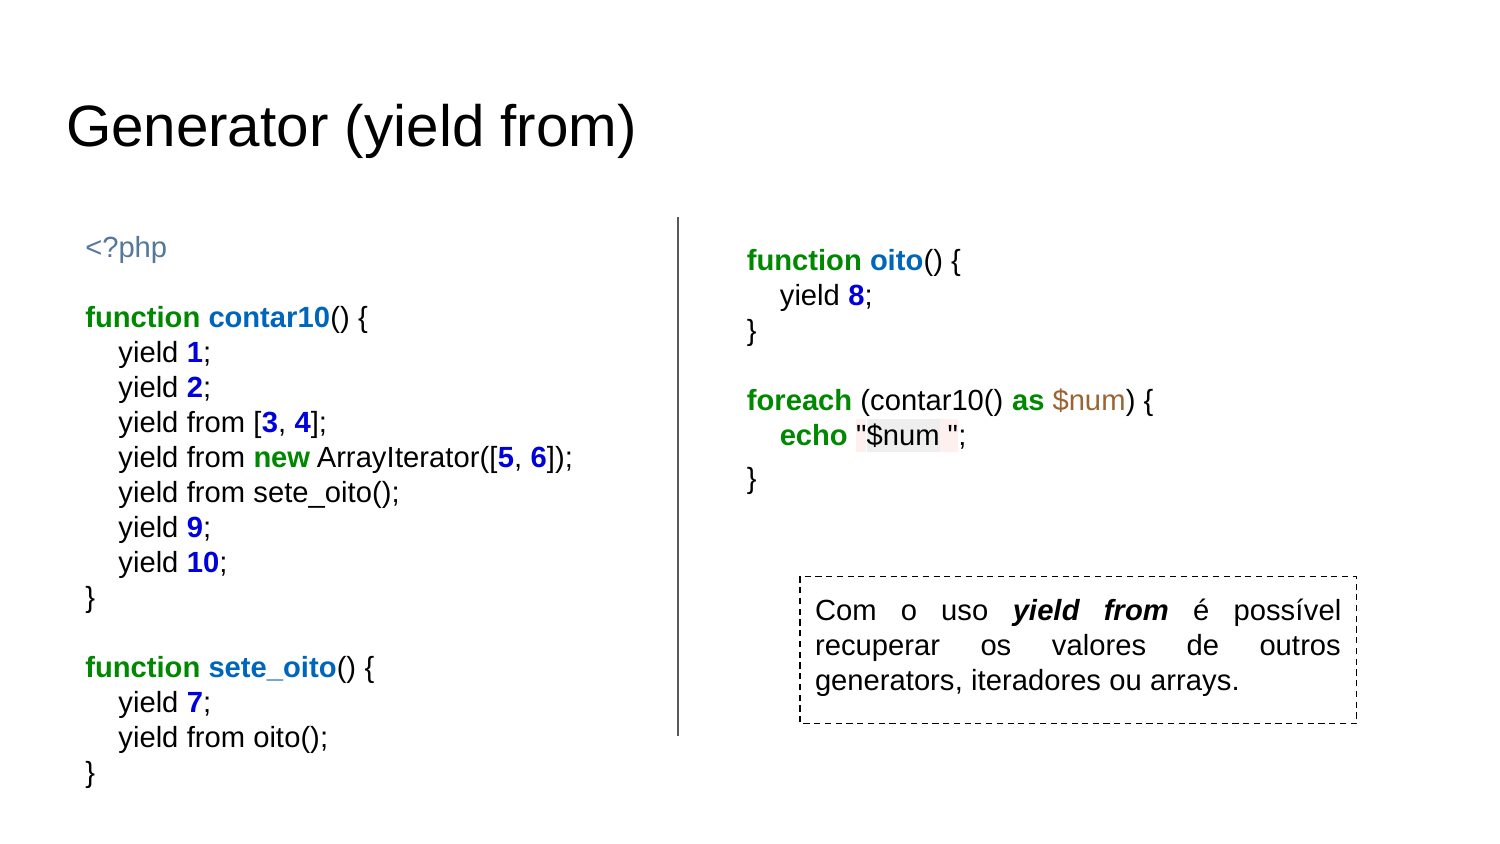

# Generator (yield from)
<?php

function contar10() {
    yield 1;
    yield 2;
    yield from [3, 4];
    yield from new ArrayIterator([5, 6]);
    yield from sete_oito();
    yield 9;
    yield 10;
}

function sete_oito() {
    yield 7;
    yield from oito();
}

function oito() {
    yield 8;
}

foreach (contar10() as $num) {
    echo "$num ";
}
Com o uso yield from é possível recuperar os valores de outros generators, iteradores ou arrays.